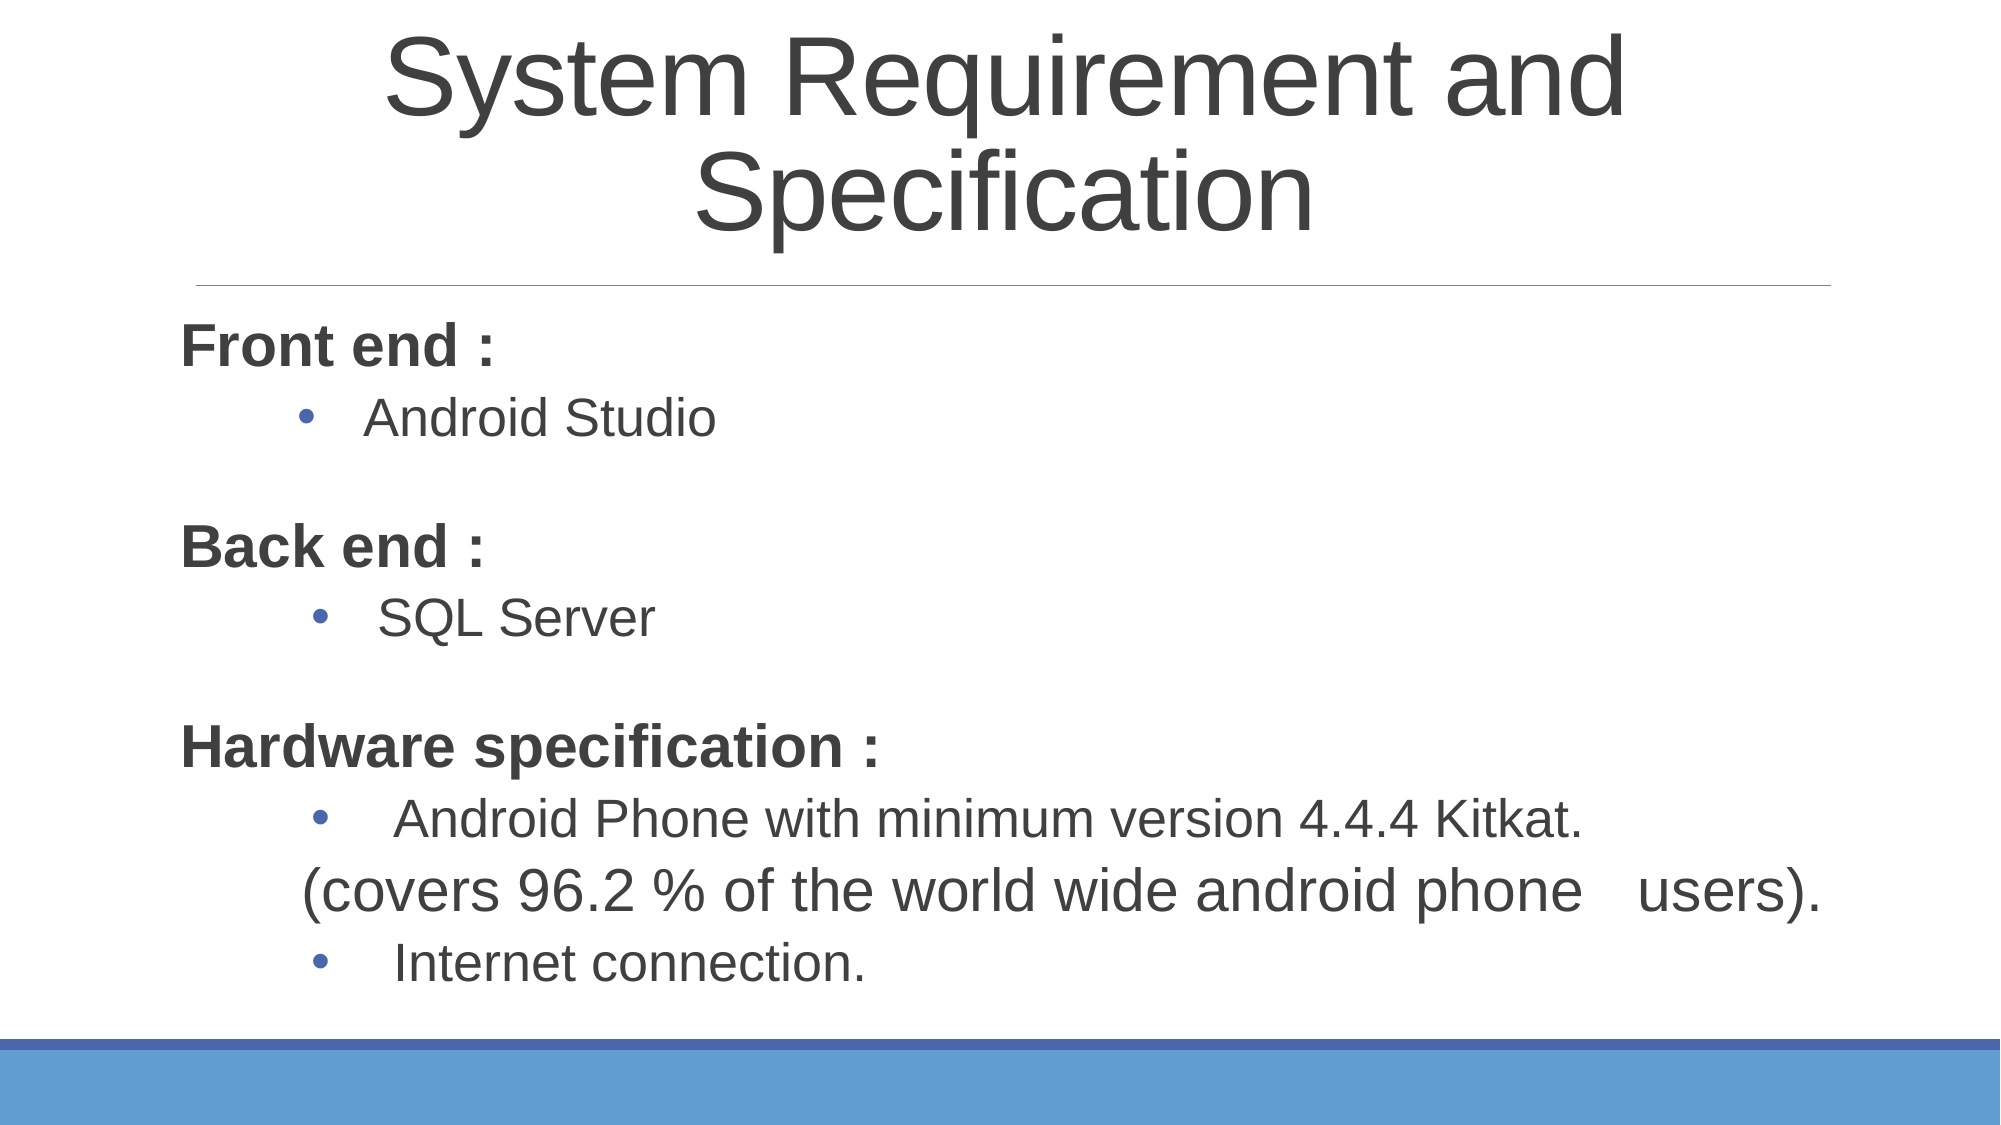

# System Requirement and Specification
Front end :
Android Studio

Back end :
SQL Server

Hardware specification :
Android Phone with minimum version 4.4.4 Kitkat.
	(covers 96.2 % of the world wide android phone 		users).
Internet connection.